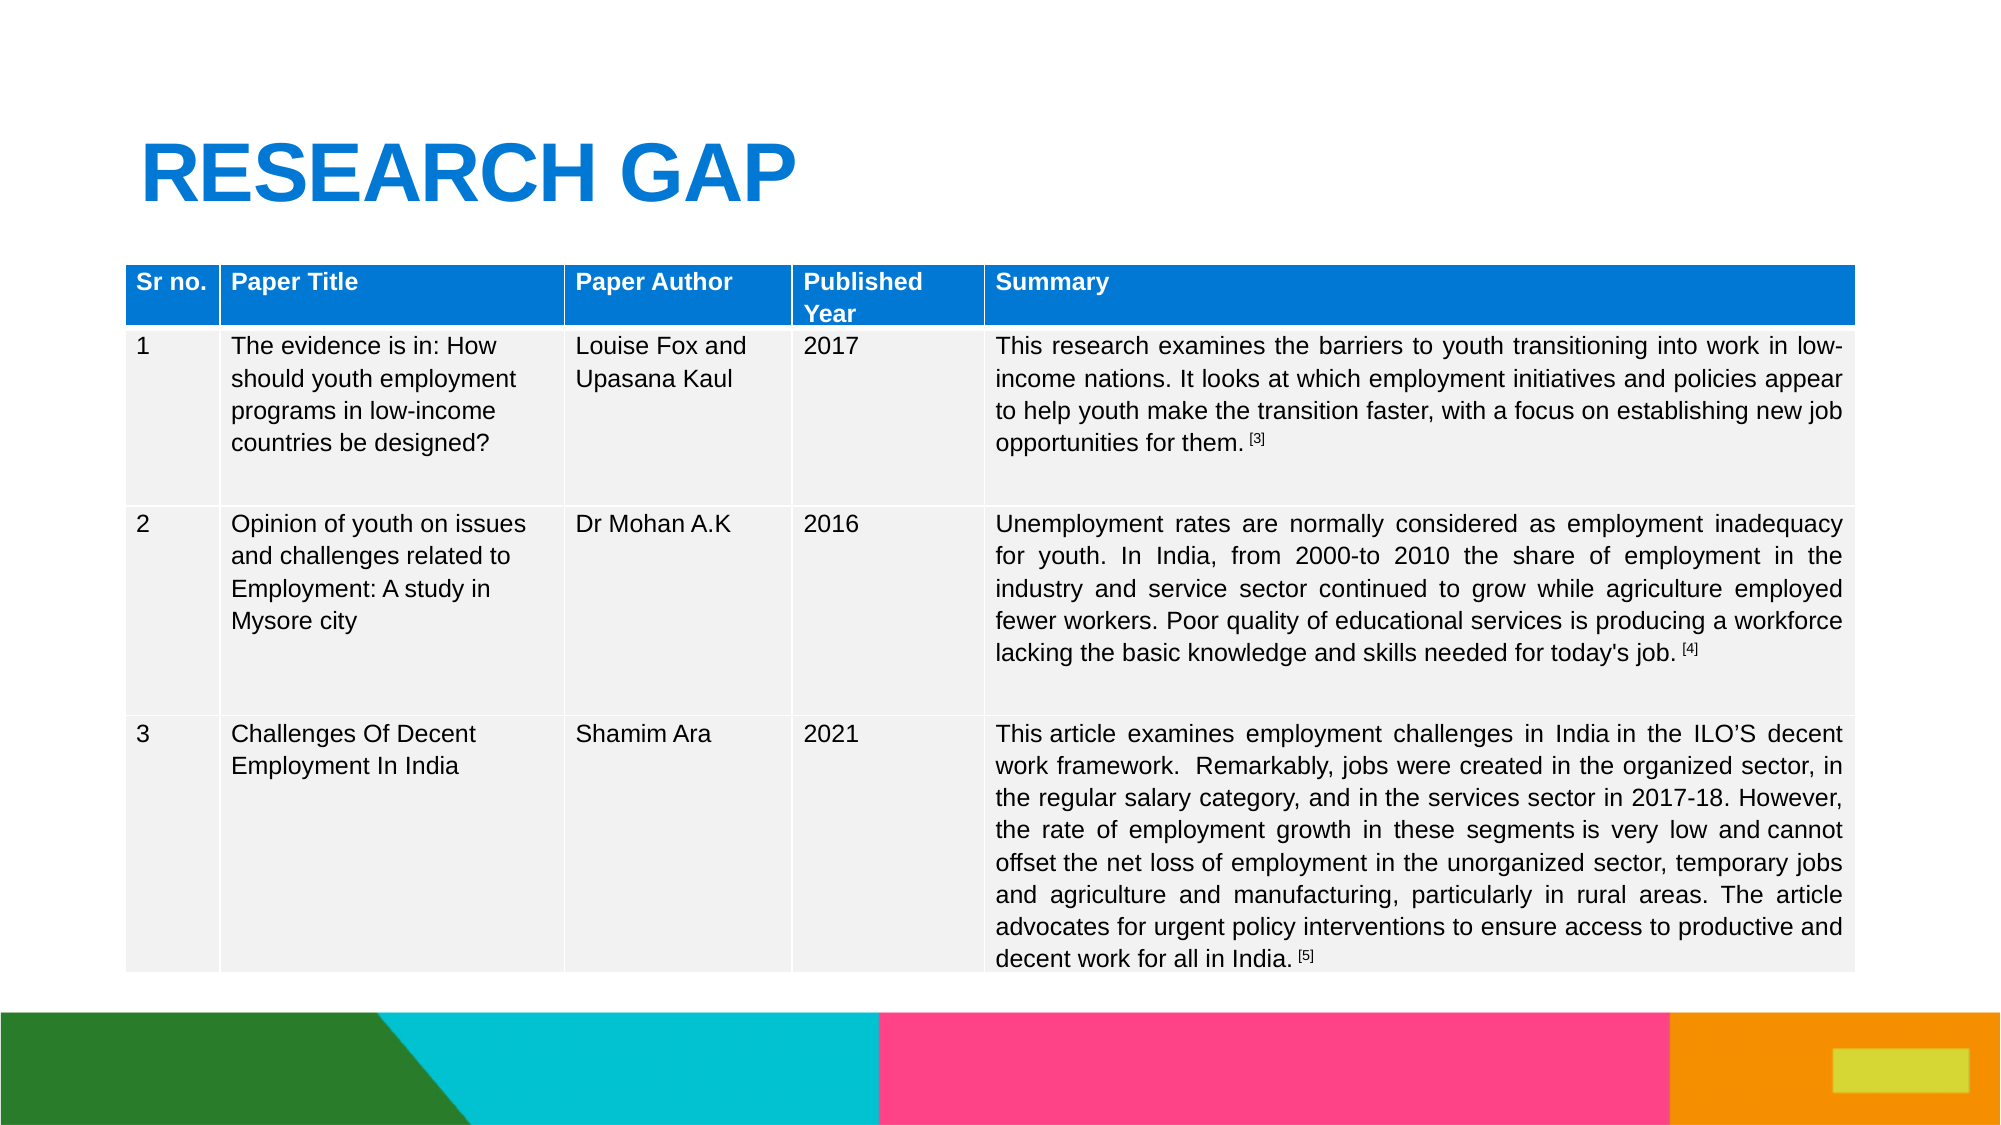

# RESEARCH GAP
| Sr no. | Paper Title | Paper Author | Published Year | Summary |
| --- | --- | --- | --- | --- |
| 1 | The evidence is in: How should youth employment programs in low-income countries be designed? | Louise Fox and Upasana Kaul | 2017 | This research examines the barriers to youth transitioning into work in low-income nations. It looks at which employment initiatives and policies appear to help youth make the transition faster, with a focus on establishing new job opportunities for them. [3] |
| 2 | Opinion of youth on issues and challenges related to Employment: A study in Mysore city | Dr Mohan A.K | 2016 | Unemployment rates are normally considered as employment inadequacy for youth. In India, from 2000-to 2010 the share of employment in the industry and service sector continued to grow while agriculture employed fewer workers. Poor quality of educational services is producing a workforce lacking the basic knowledge and skills needed for today's job. [4] |
| 3 | Challenges Of Decent Employment In India | Shamim Ara | 2021 | This article examines employment challenges in India in the ILO’S decent work framework.  Remarkably, jobs were created in the organized sector, in the regular salary category, and in the services sector in 2017-18. However, the rate of employment growth in these segments is very low and cannot offset the net loss of employment in the unorganized sector, temporary jobs and agriculture and manufacturing, particularly in rural areas. The article advocates for urgent policy interventions to ensure access to productive and decent work for all in India. [5] |